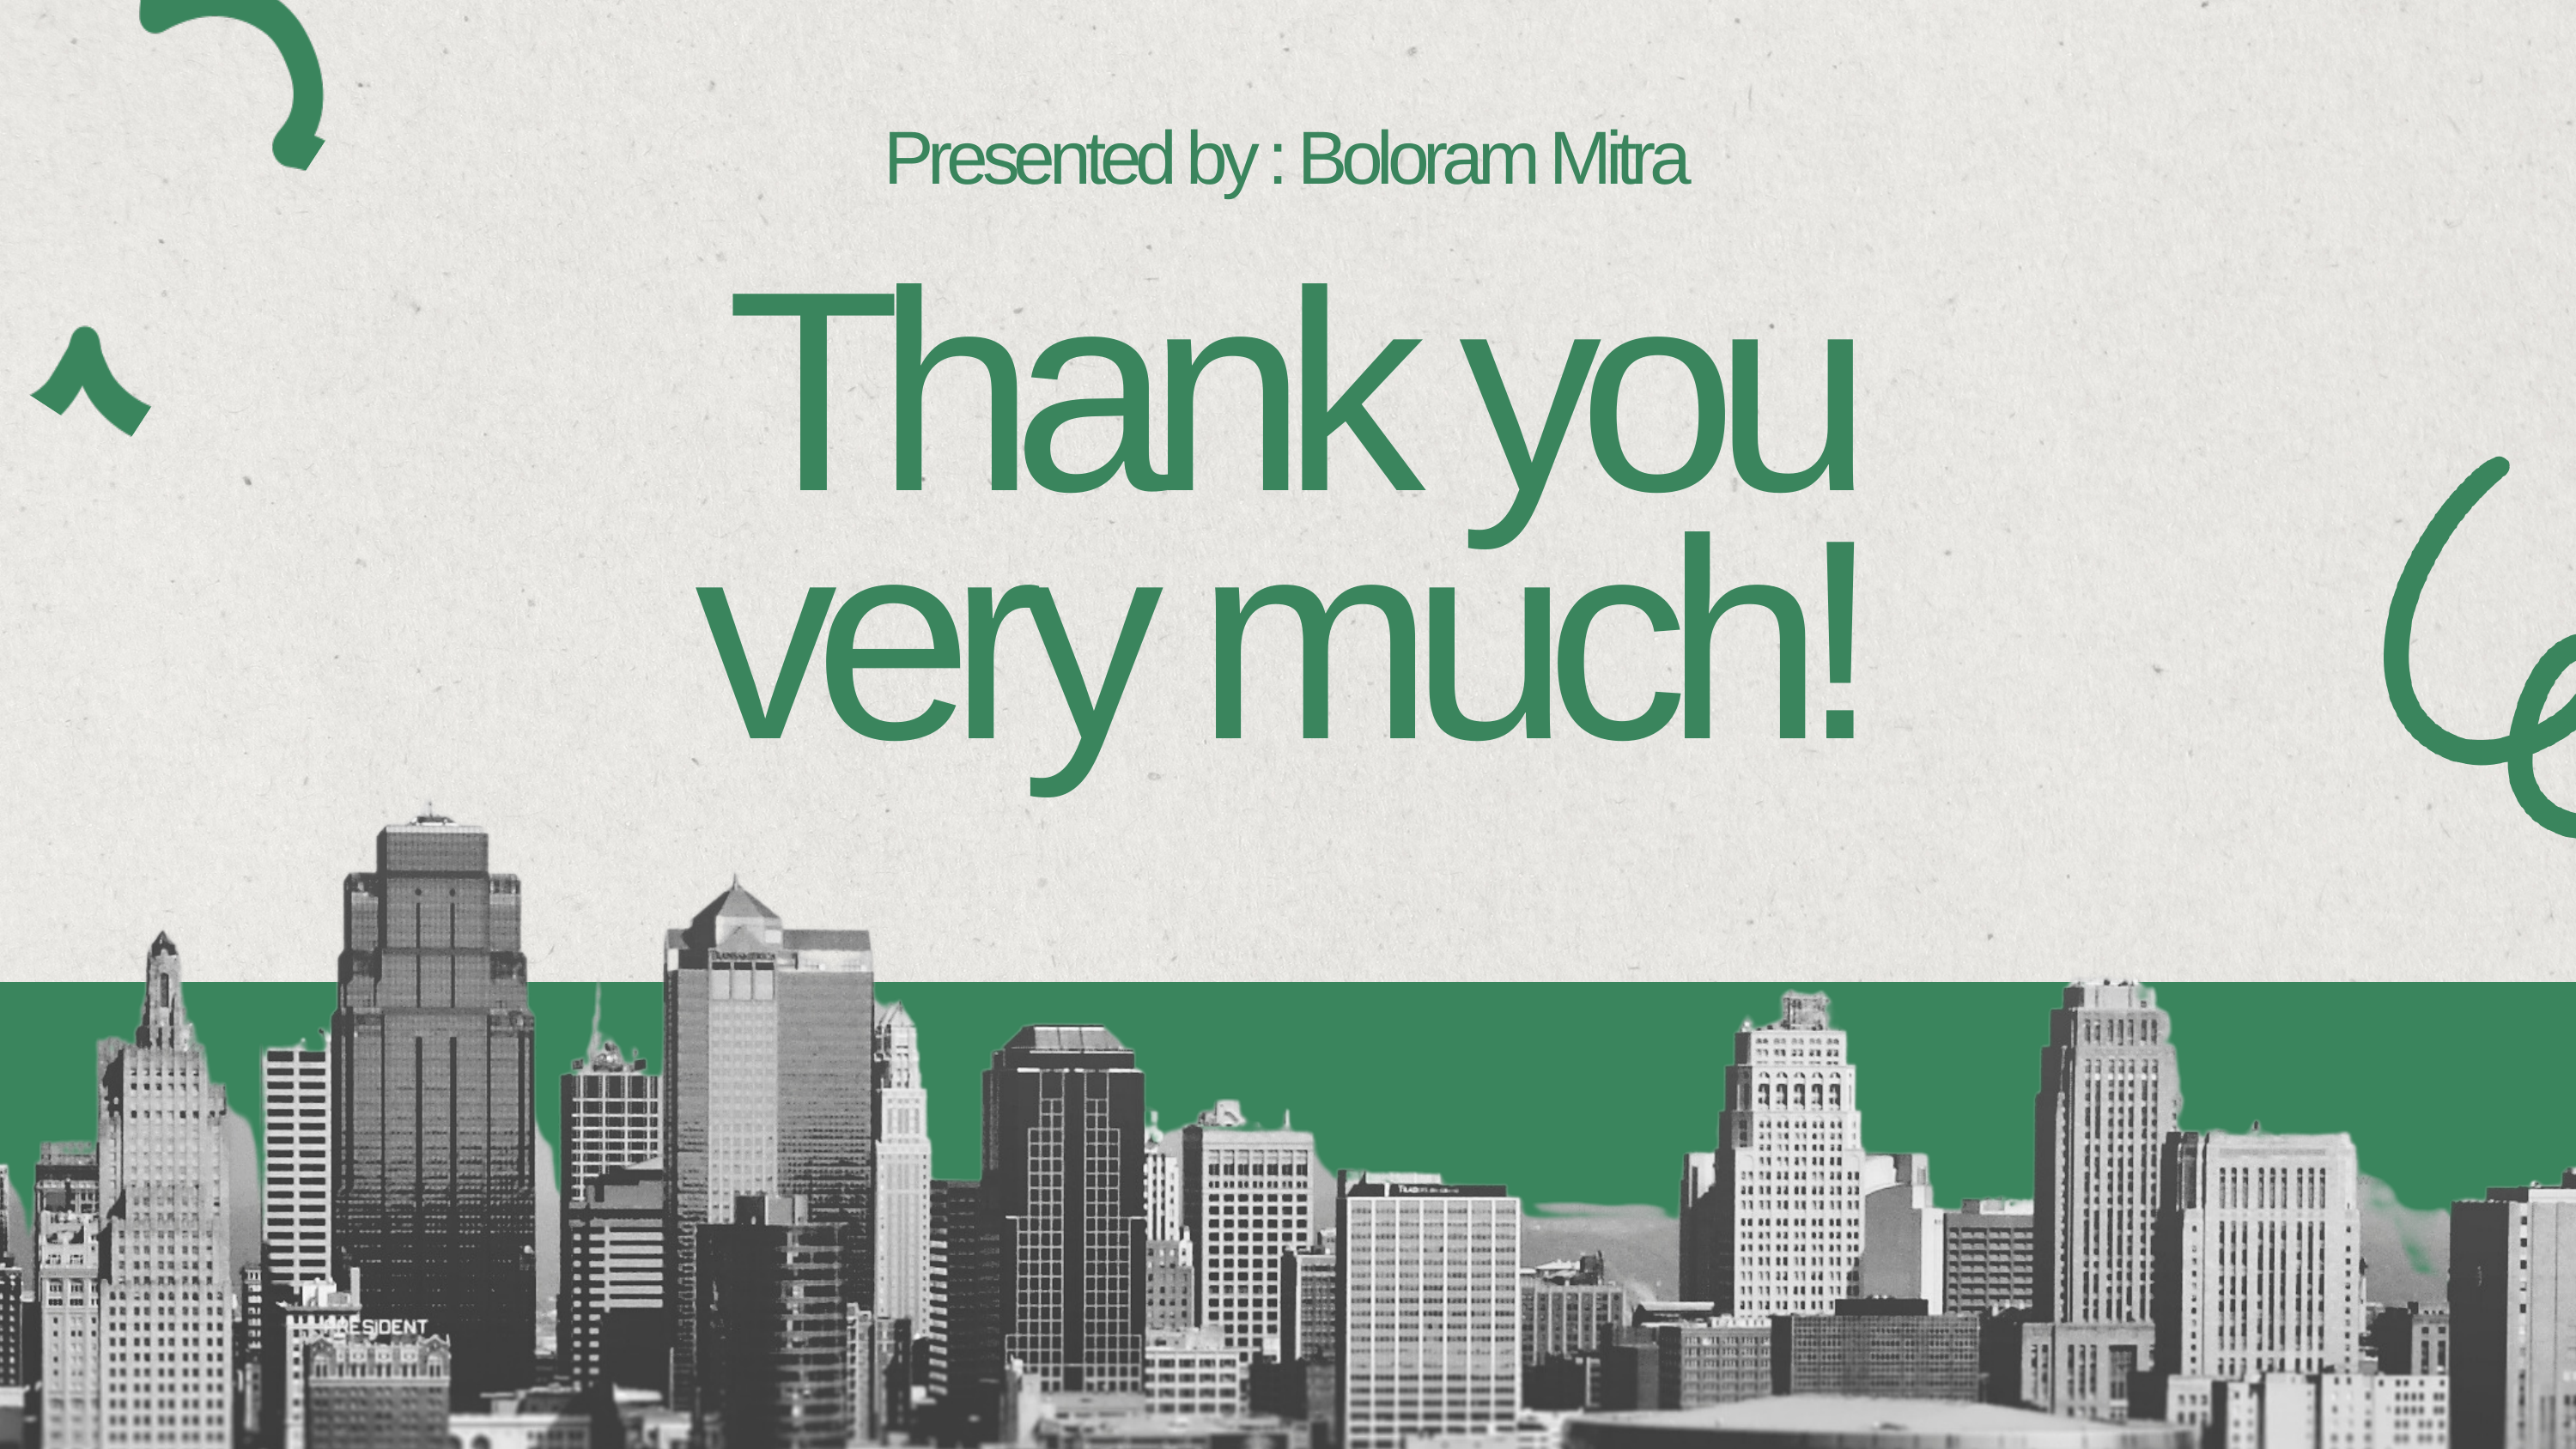

Presented by : Boloram Mitra
Thank you very much!